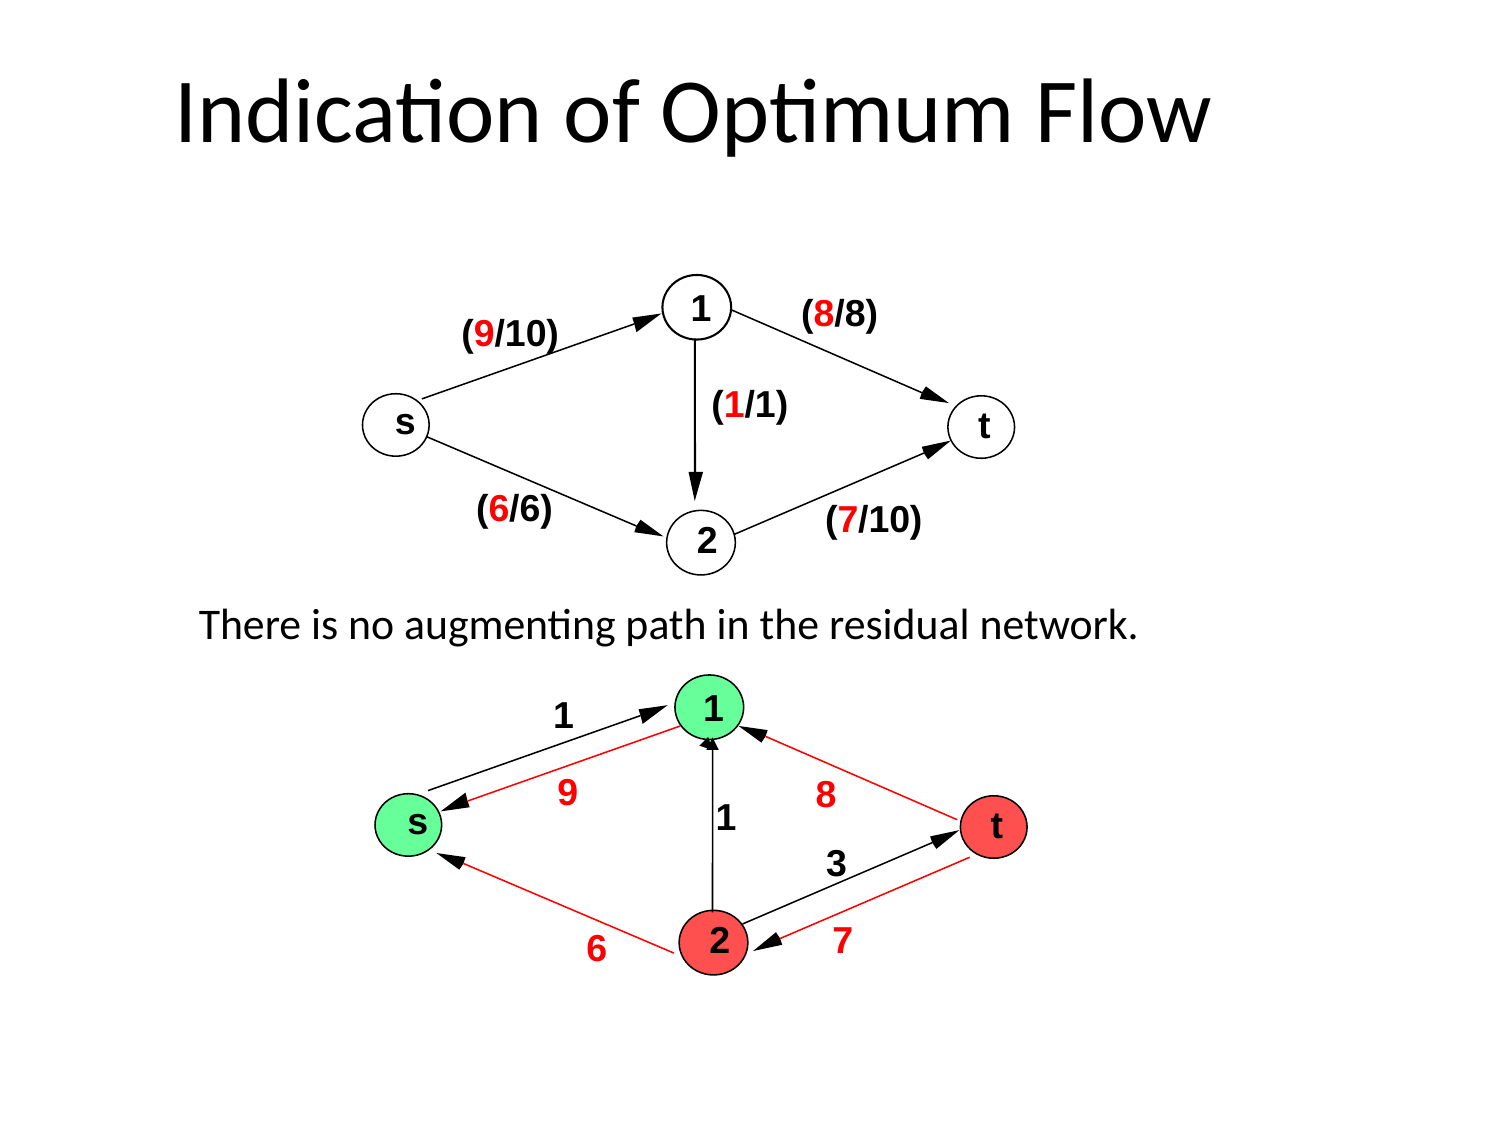

# Indication of Optimum Flow

1
(8/8)
(9/10)

(1/1)

s
t

(6/6)
(7/10)

2

There is no augmenting path in the residual network.

1
1

9
8

1

s
t

3

2
7
6